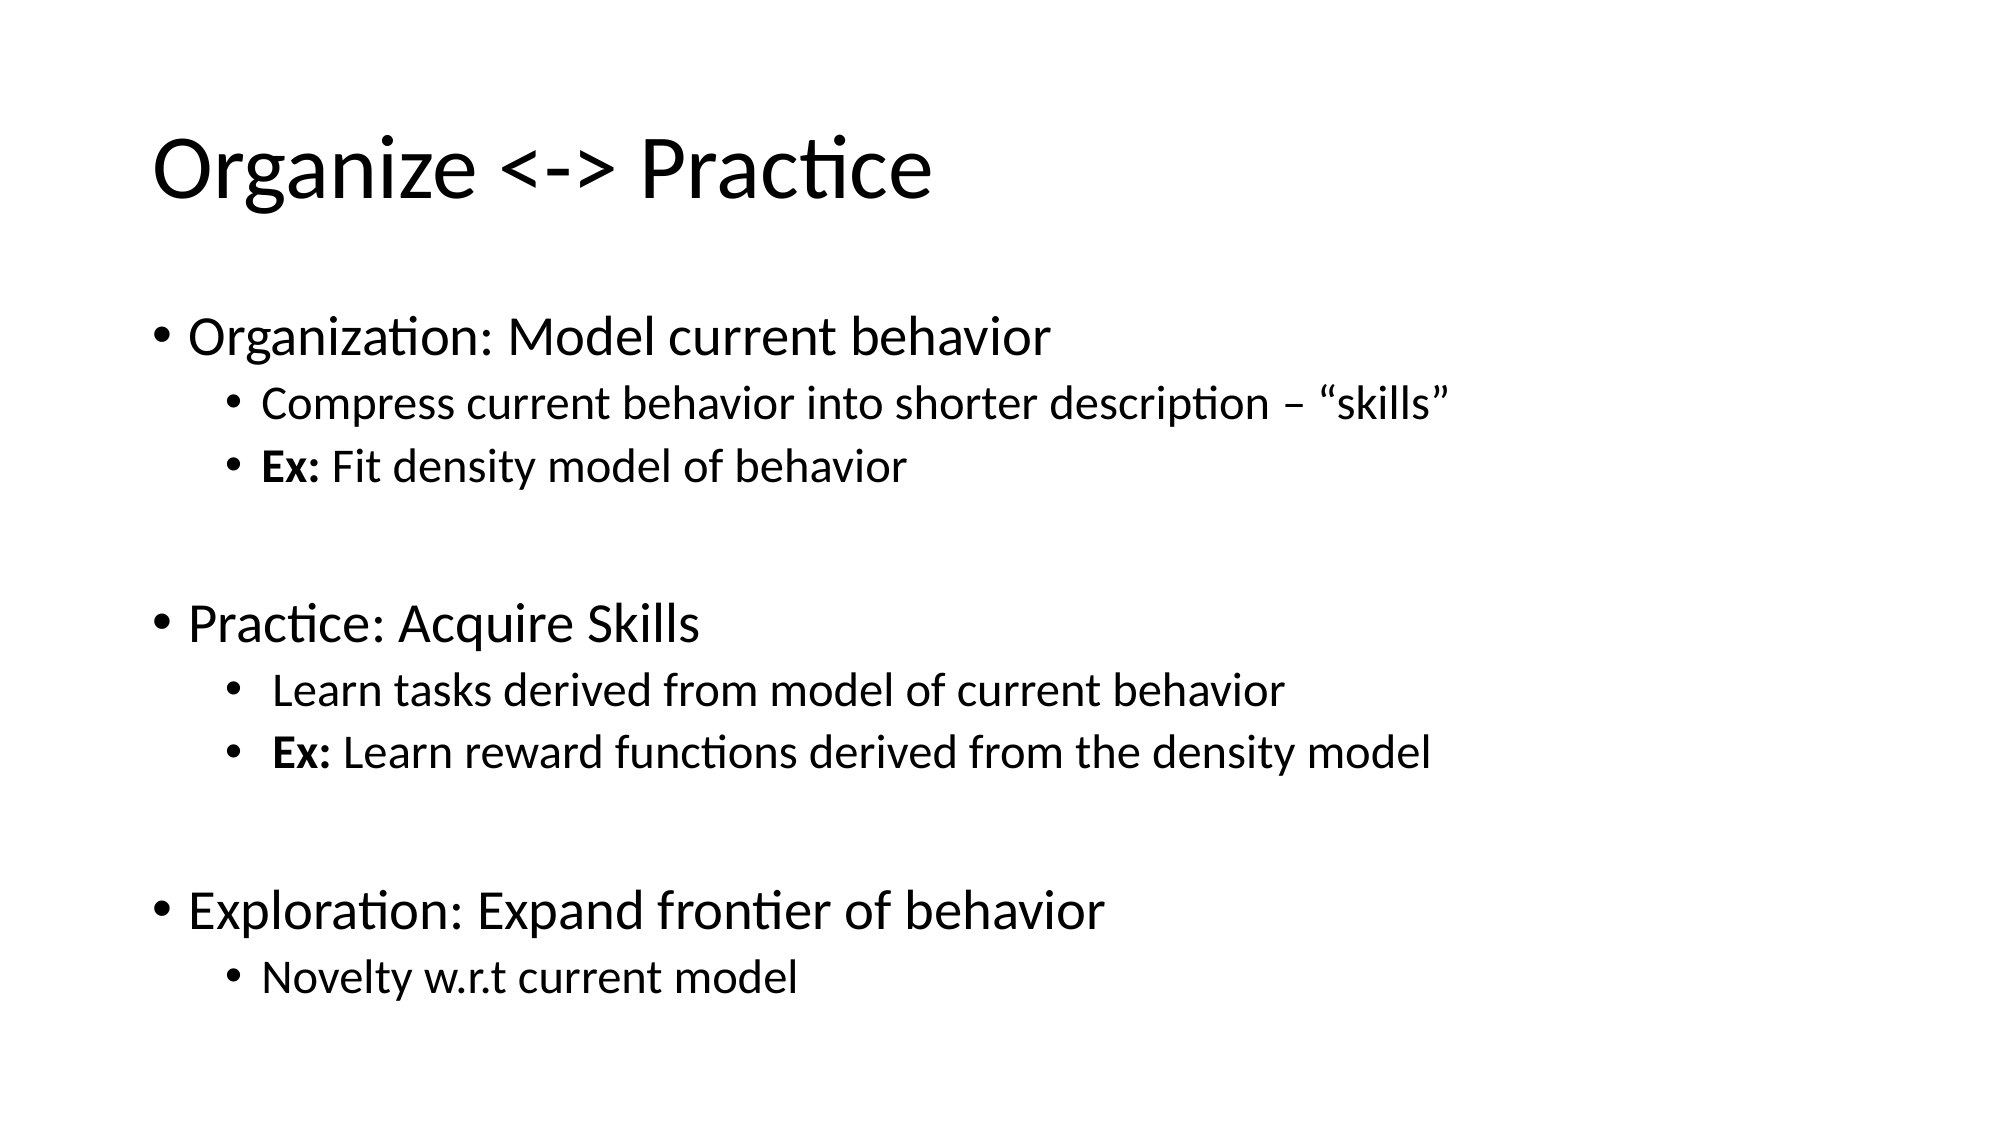

# Organize <-> Practice
Organization: Model current behavior
Compress current behavior into shorter description – “skills”
Ex: Fit density model of behavior

Practice: Acquire Skills
 Learn tasks derived from model of current behavior
 Ex: Learn reward functions derived from the density model

Exploration: Expand frontier of behavior
Novelty w.r.t current model